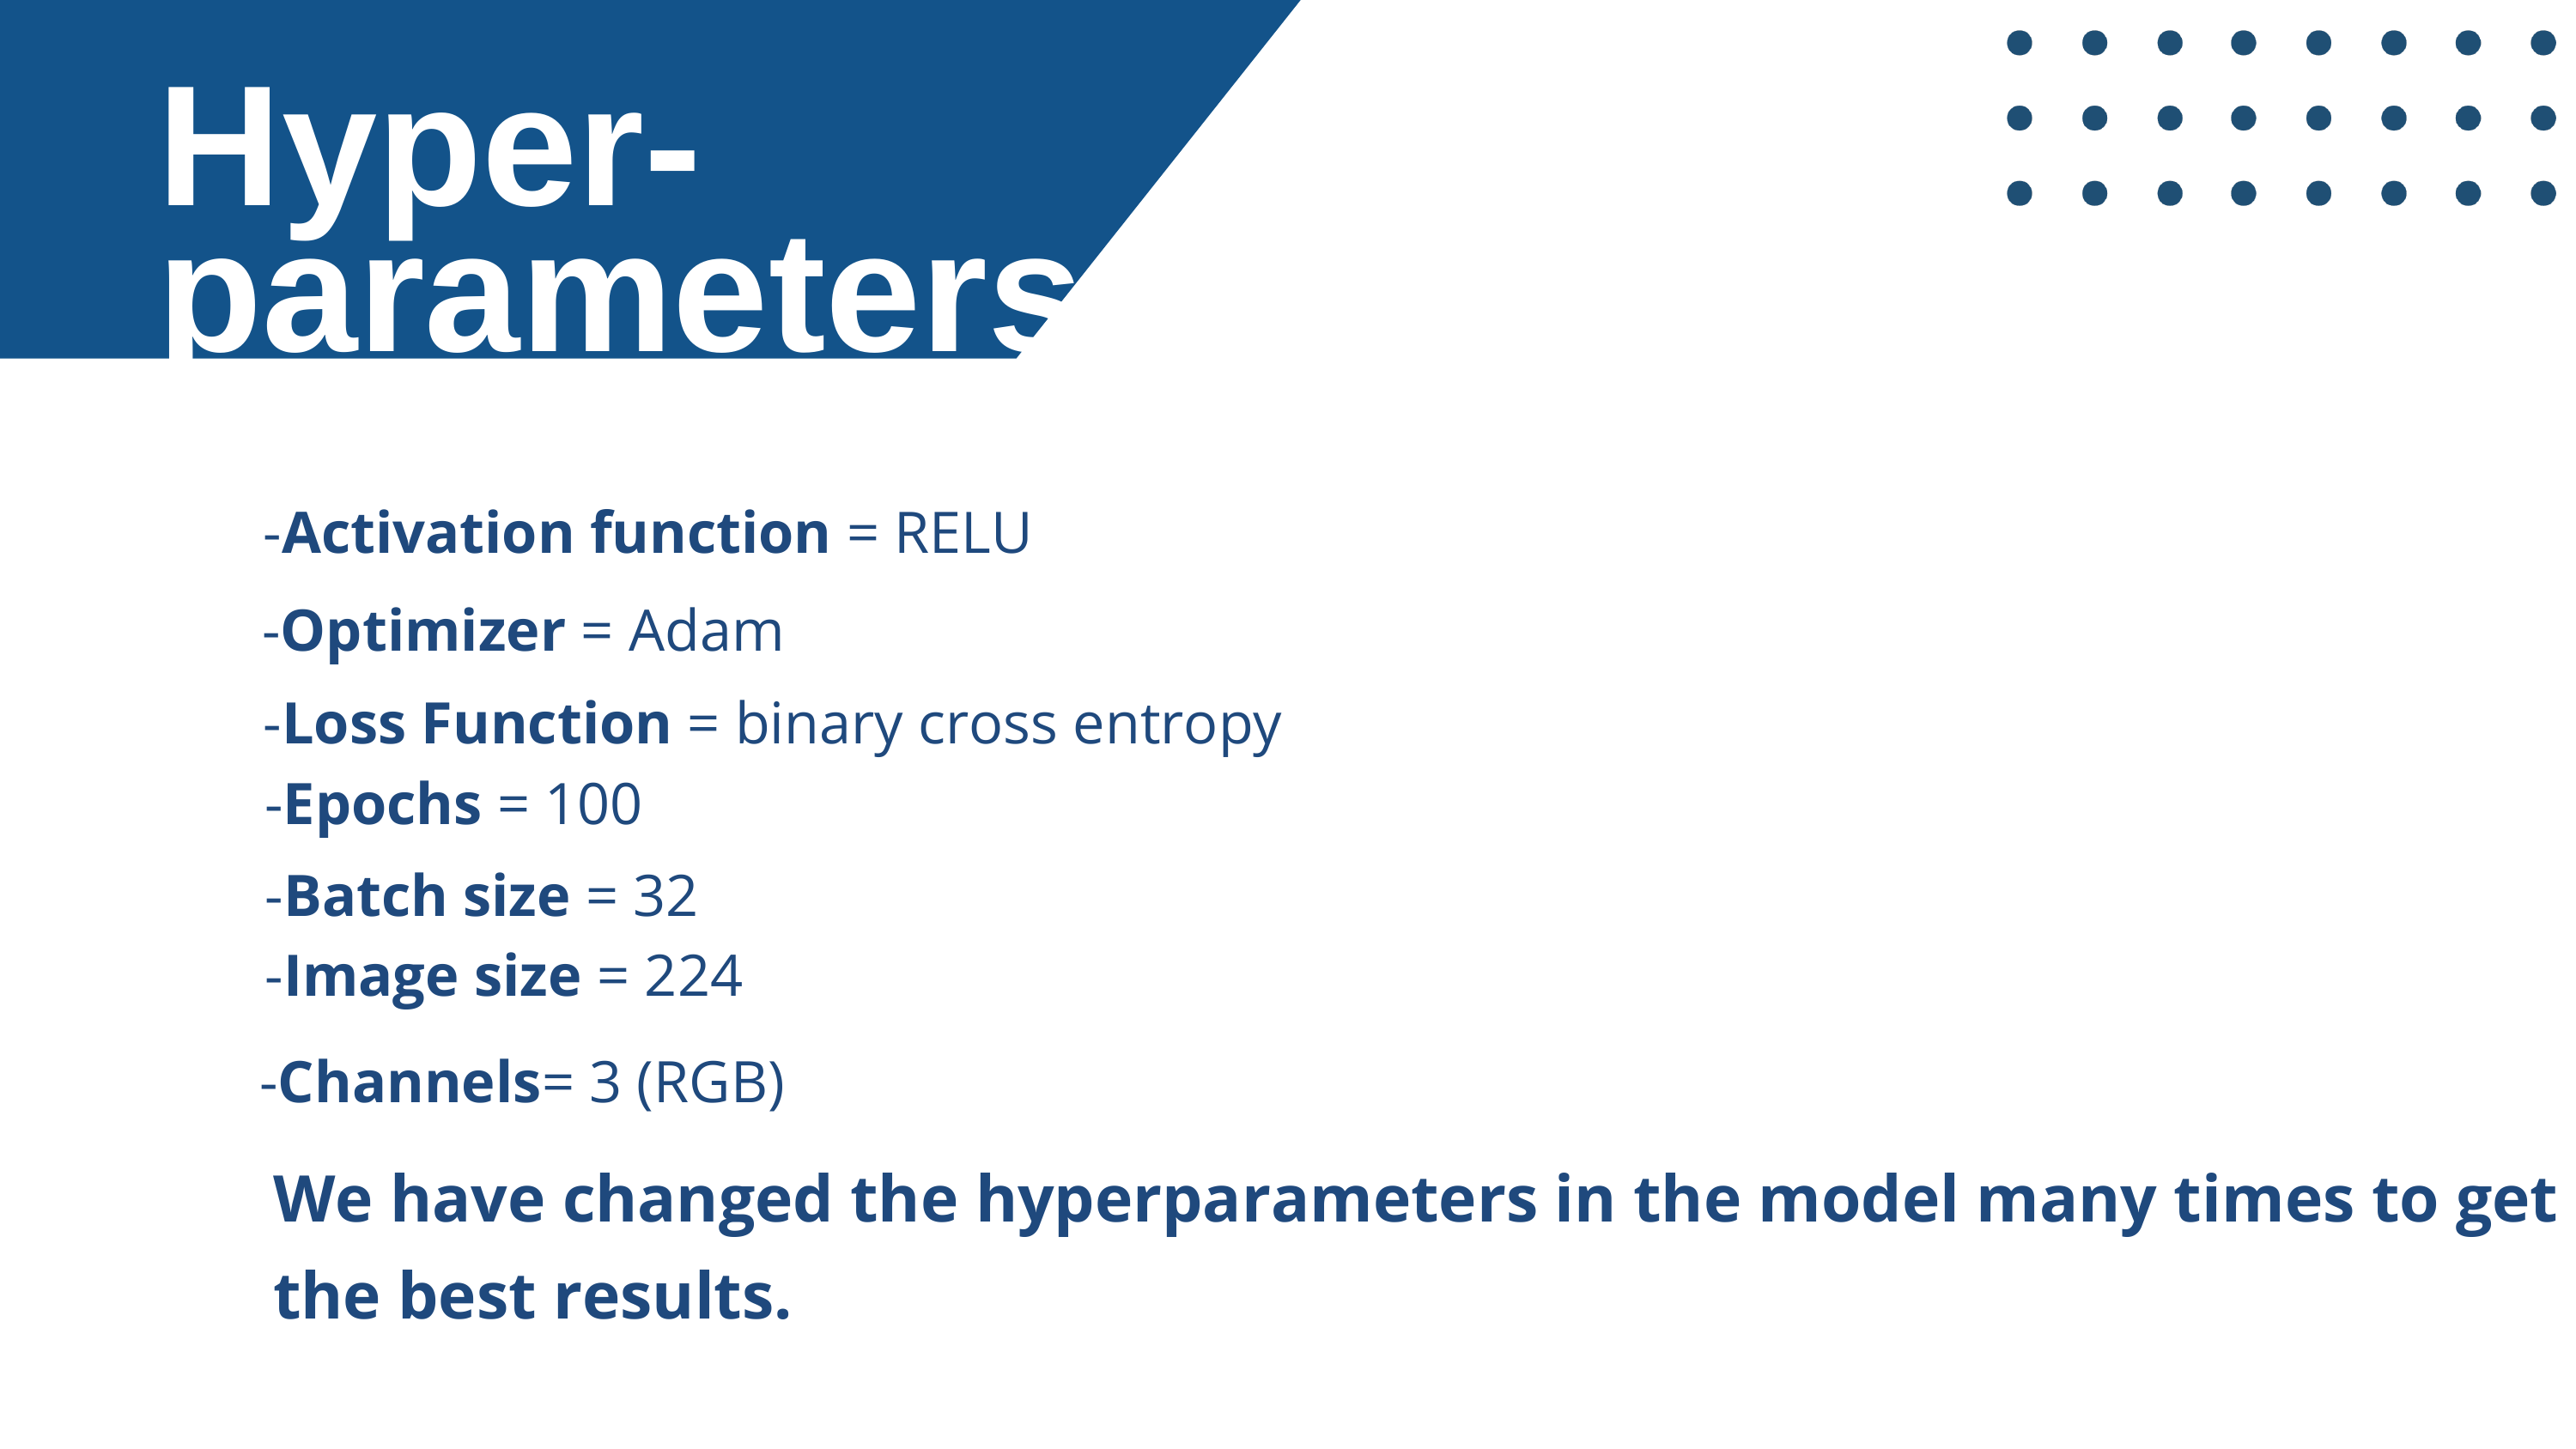

Hyper-parameters
-Activation function = RELU
-Optimizer = Adam
-Loss Function = binary cross entropy
-Epochs = 100
-Batch size = 32
-Image size = 224
-Channels= 3 (RGB)
We have changed the hyperparameters in the model many times to get
the best results.